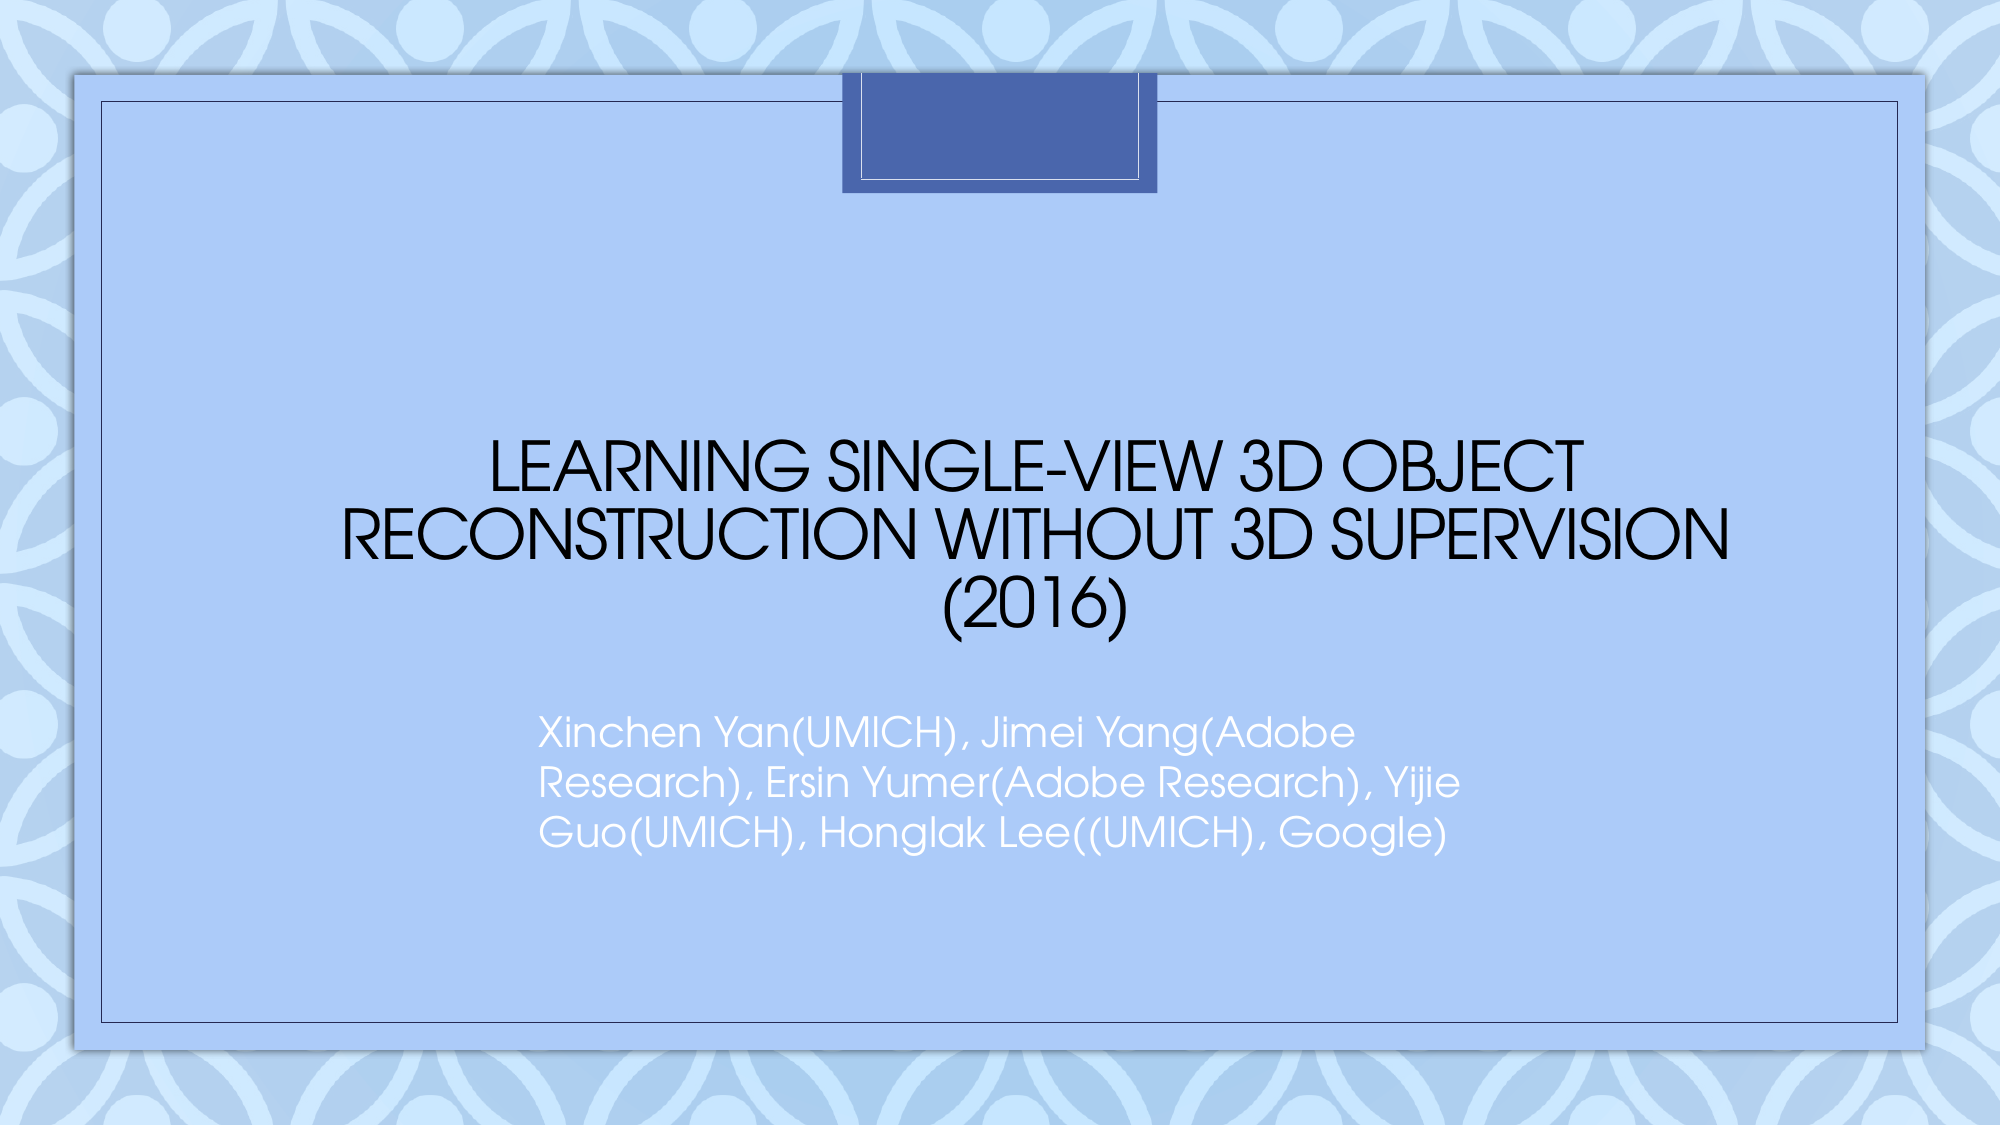

C

# Learning Single-View 3D Object Reconstruction without 3D Supervision (2016)
Xinchen Yan(UMICH), Jimei Yang(Adobe Research), Ersin Yumer(Adobe Research), Yijie Guo(UMICH), Honglak Lee((UMICH), Google)